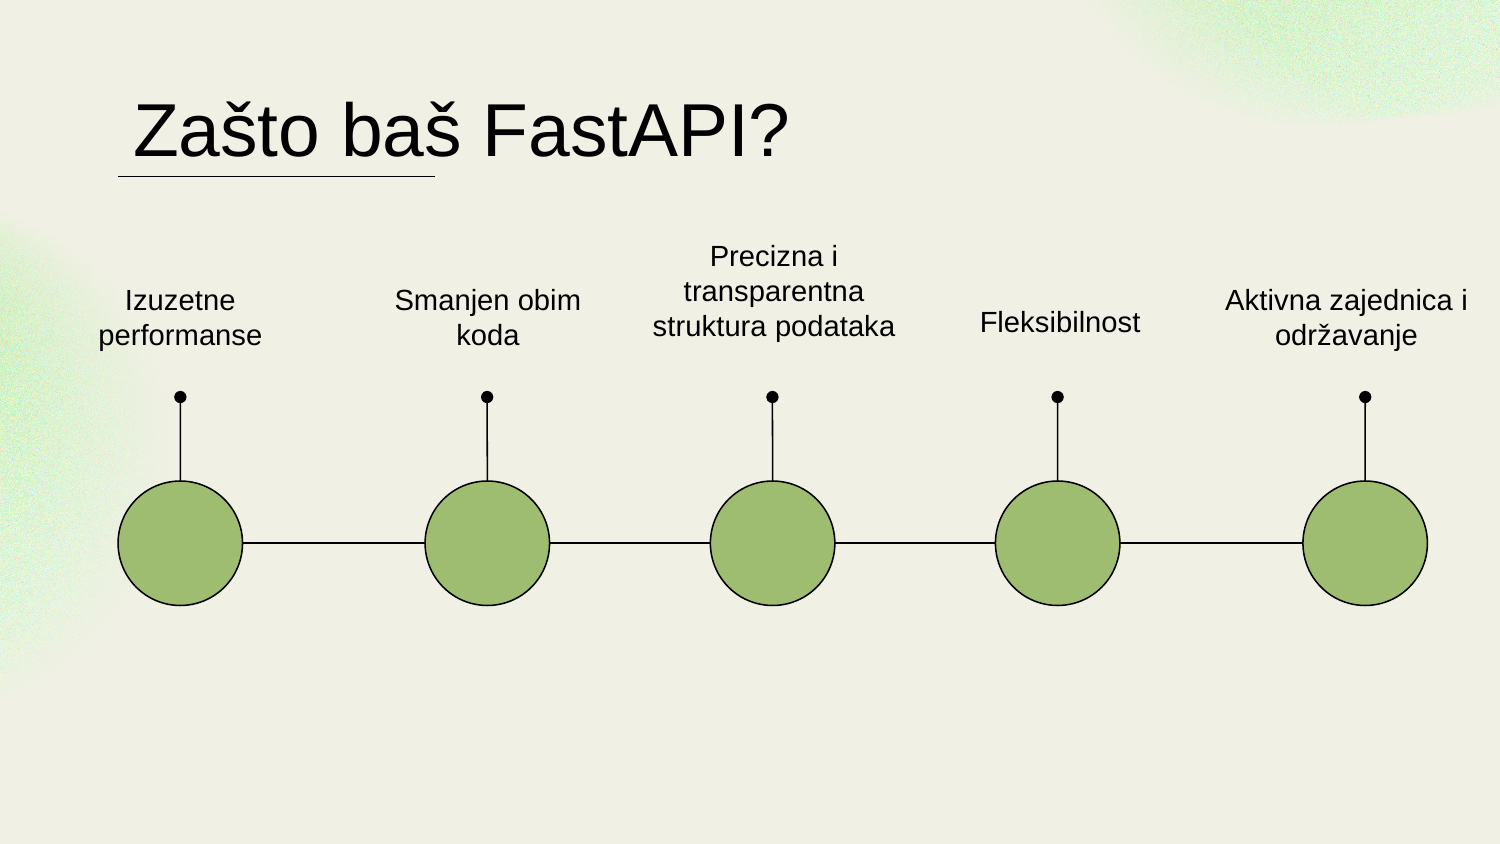

# Zašto baš FastAPI?
Fleksibilnost
Precizna i transparentna struktura podataka
Smanjen obim koda
Aktivna zajednica i održavanje
Izuzetne performanse